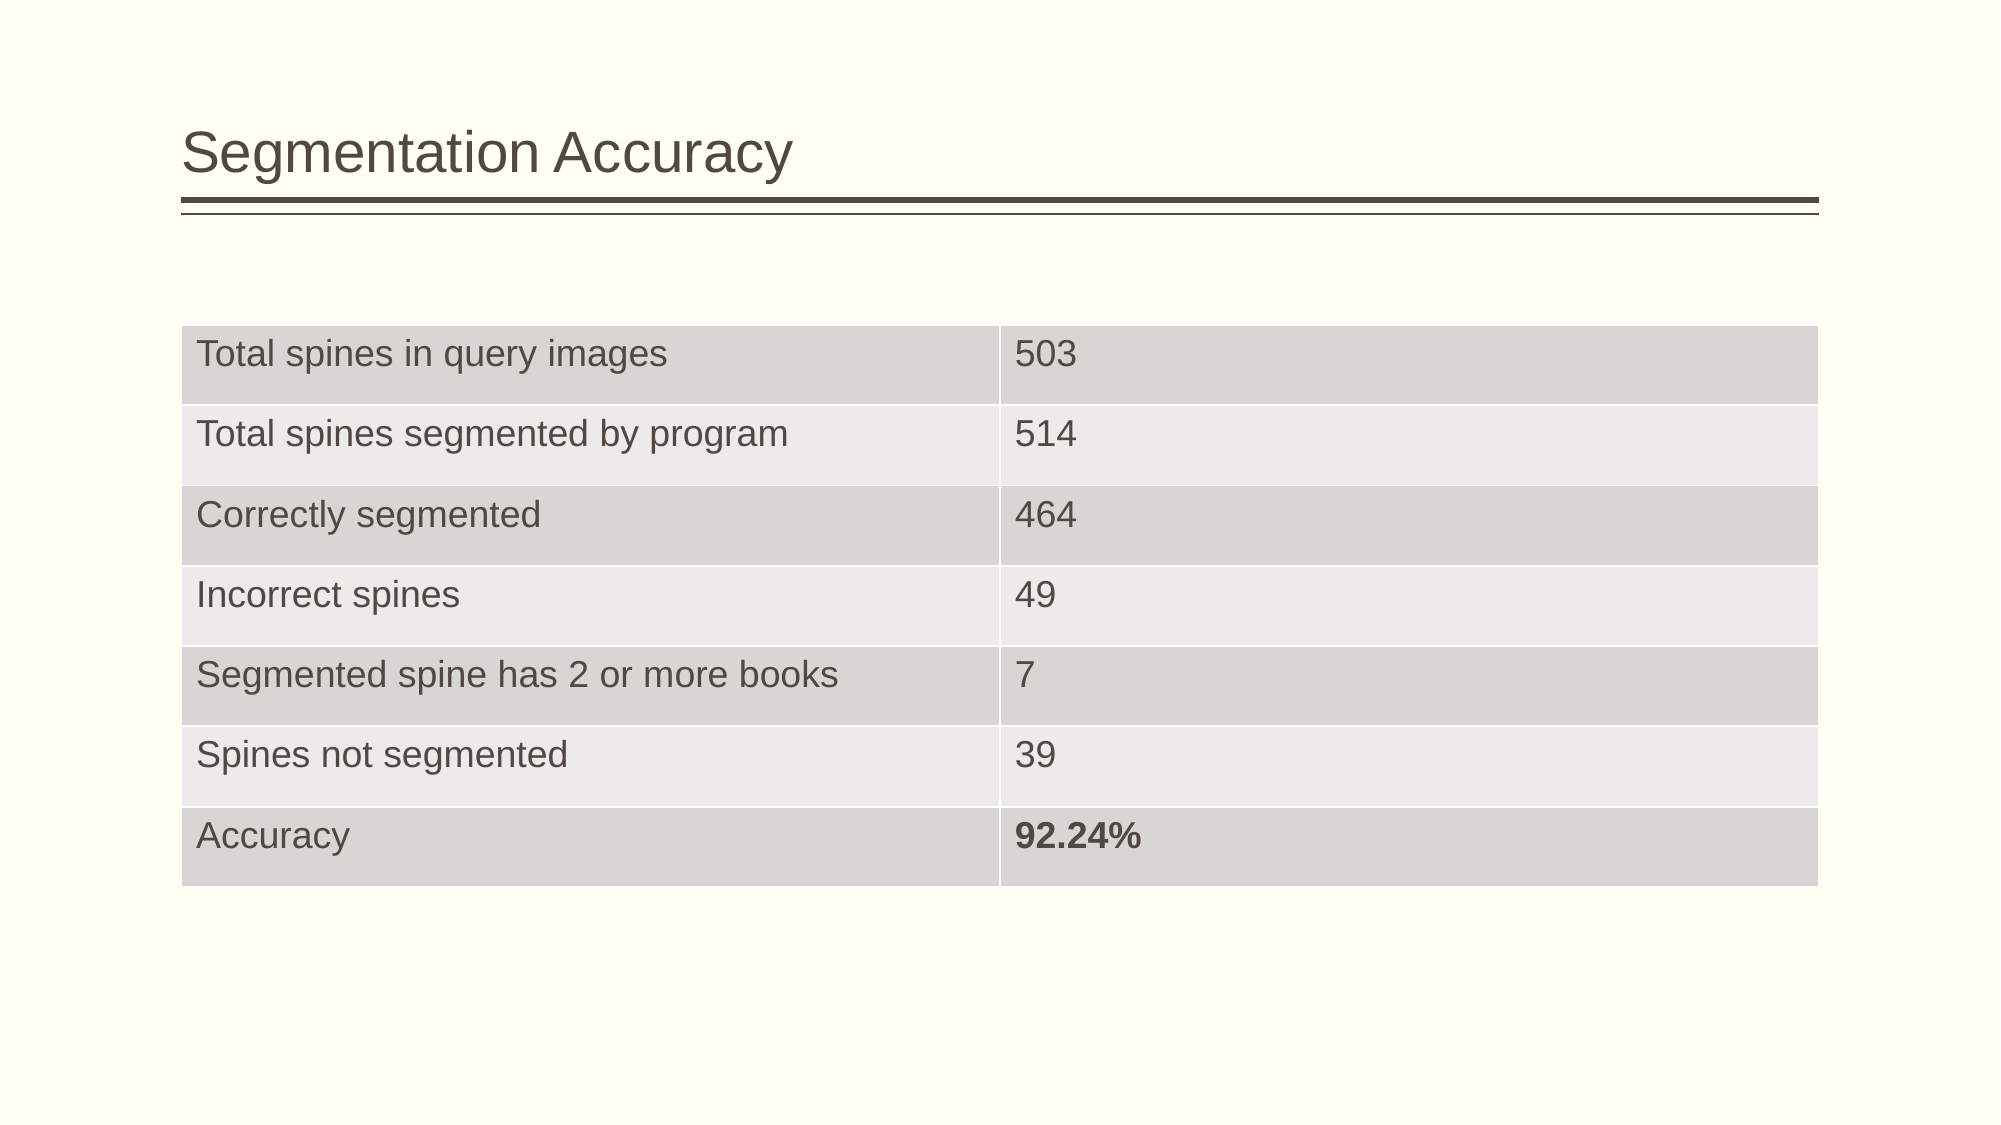

# Segmentation Accuracy
| Total spines in query images | 503 |
| --- | --- |
| Total spines segmented by program | 514 |
| Correctly segmented | 464 |
| Incorrect spines | 49 |
| Segmented spine has 2 or more books | 7 |
| Spines not segmented | 39 |
| Accuracy | 92.24% |